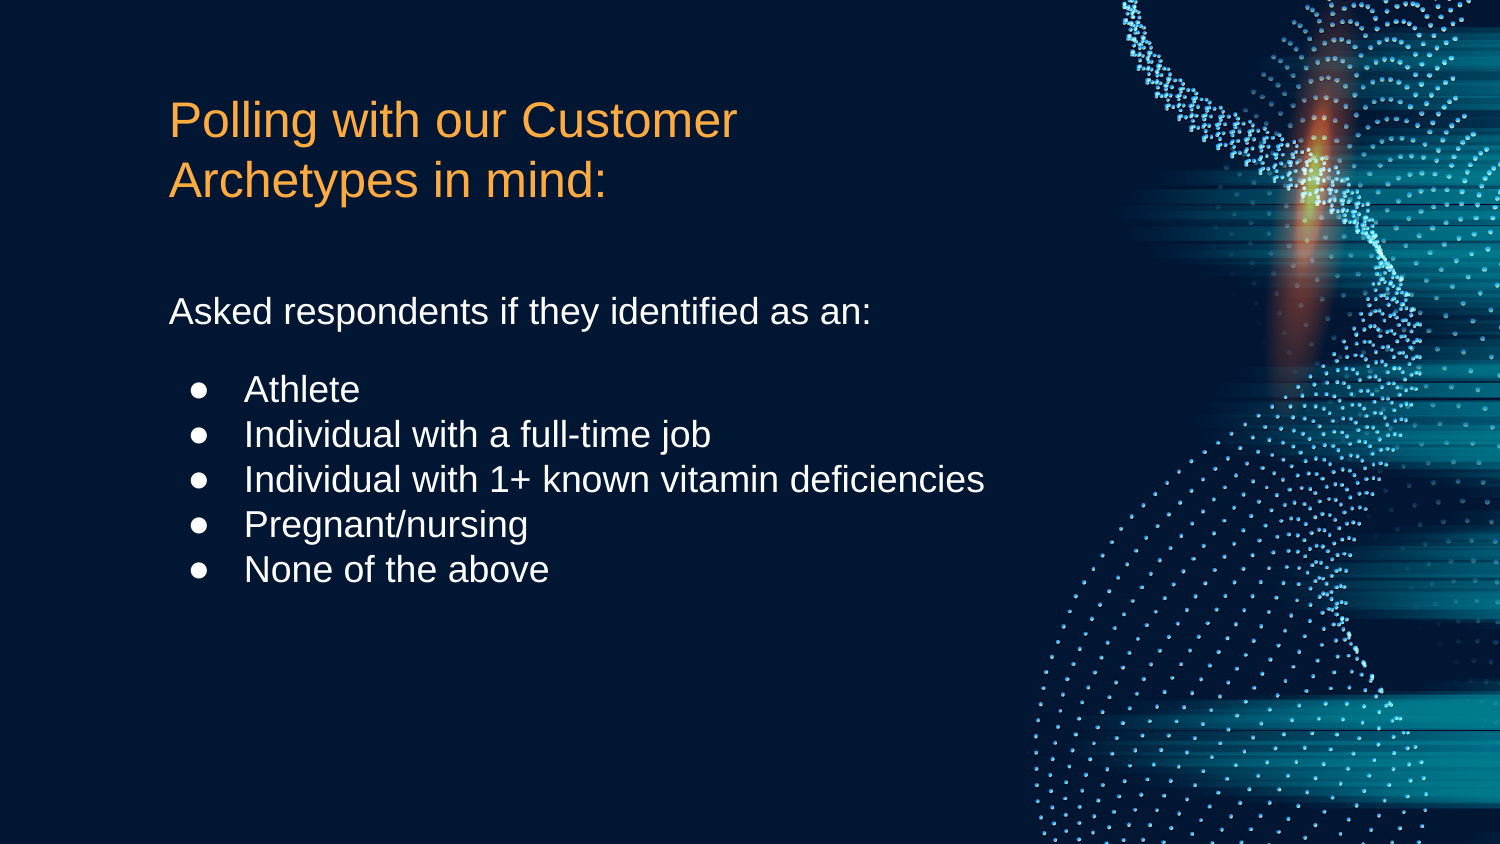

# Polling with our Customer Archetypes in mind:
Asked respondents if they identified as an:
Athlete
Individual with a full-time job
Individual with 1+ known vitamin deficiencies
Pregnant/nursing
None of the above